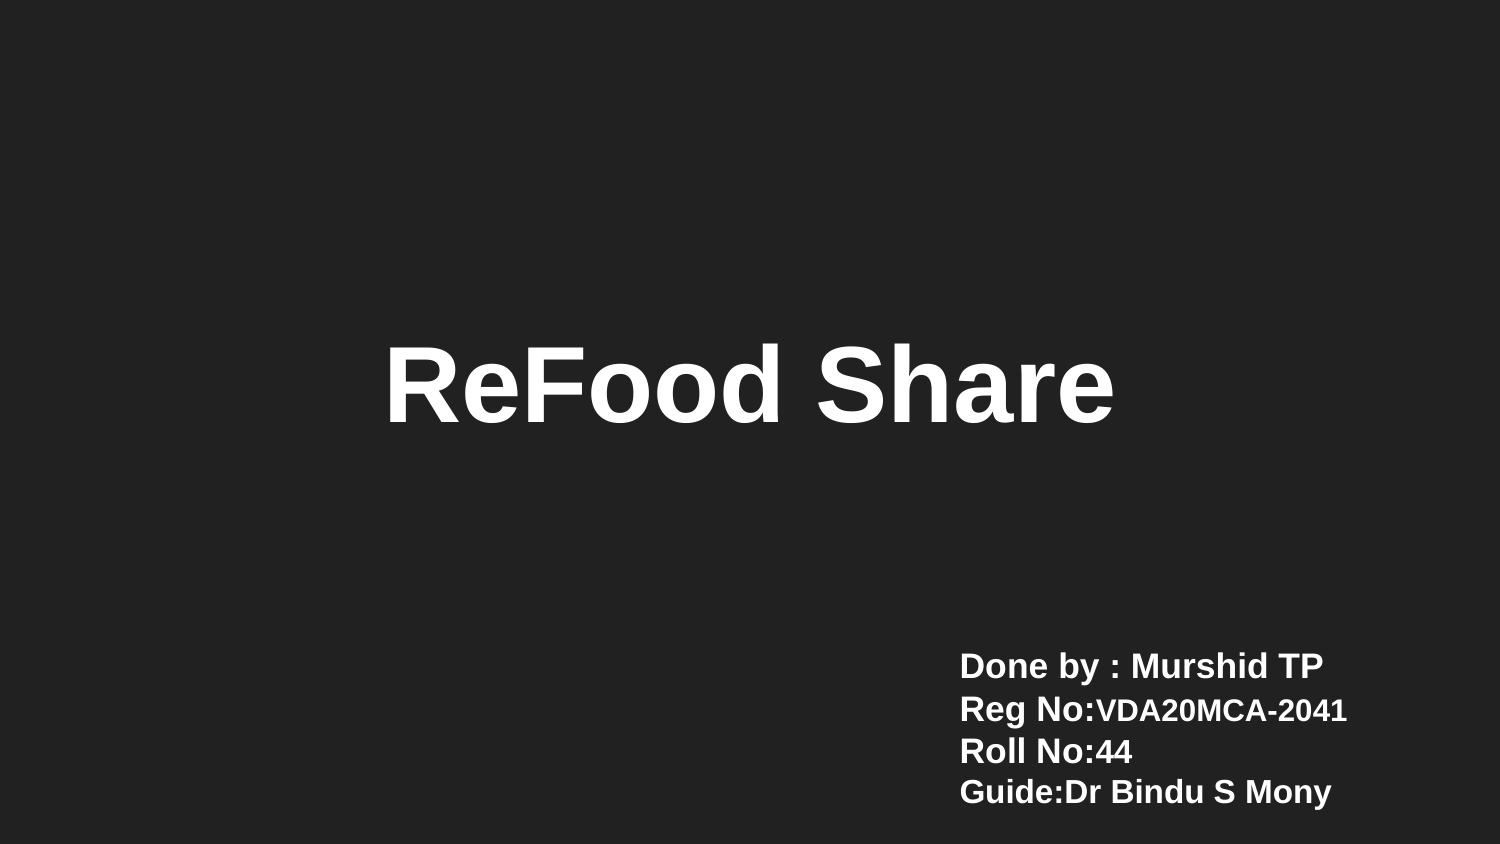

ReFood Share
Done by : Murshid TP
Reg No:VDA20MCA-2041
Roll No:44
Guide:Dr Bindu S Mony